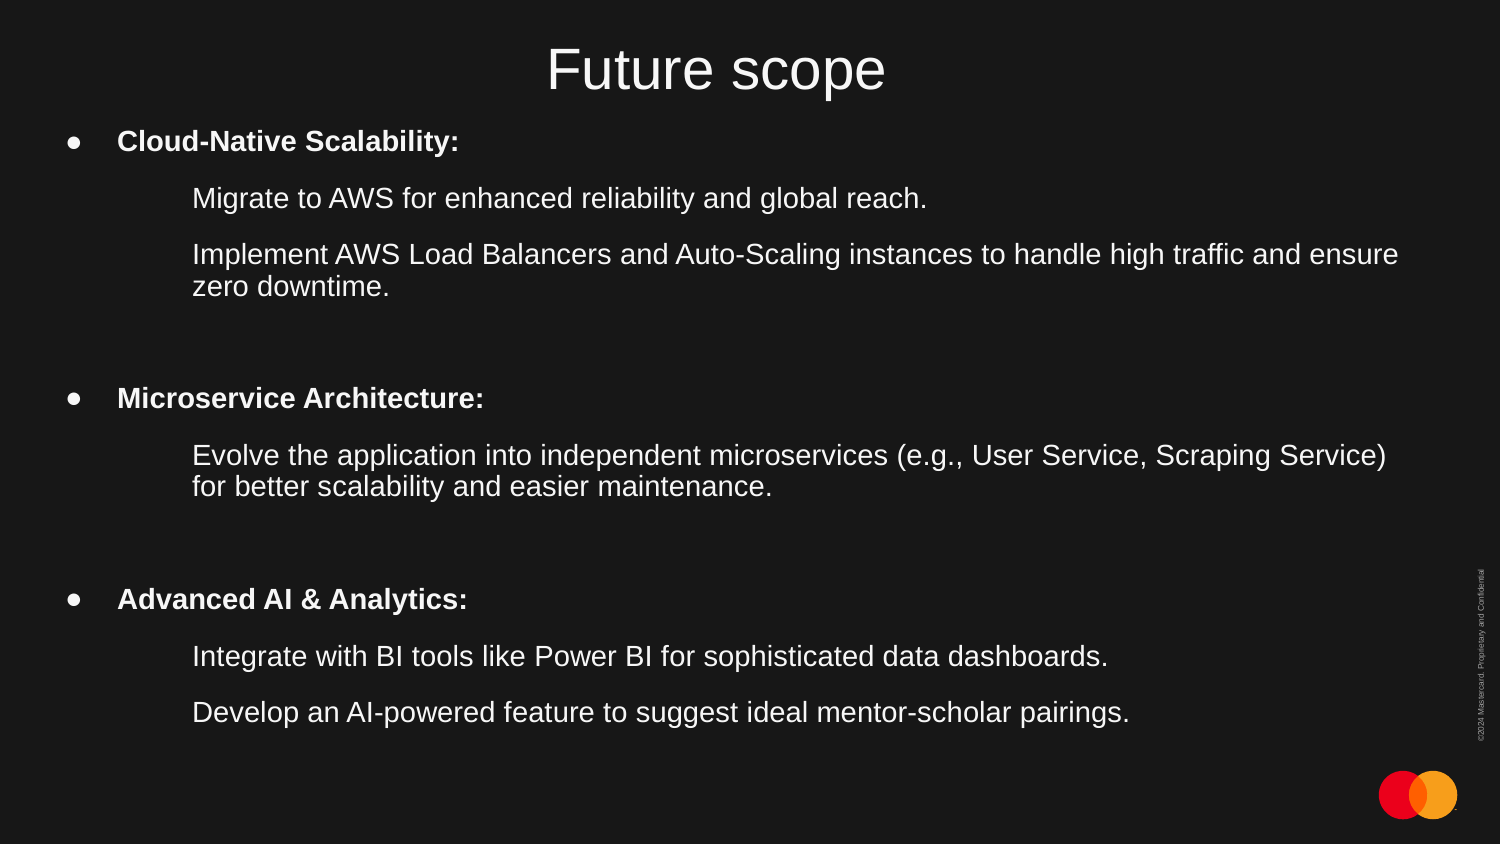

# Future scope
Cloud-Native Scalability:
Migrate to AWS for enhanced reliability and global reach.
Implement AWS Load Balancers and Auto-Scaling instances to handle high traffic and ensure zero downtime.

Microservice Architecture:
Evolve the application into independent microservices (e.g., User Service, Scraping Service) for better scalability and easier maintenance.

Advanced AI & Analytics:
Integrate with BI tools like Power BI for sophisticated data dashboards.
Develop an AI-powered feature to suggest ideal mentor-scholar pairings.

7
AUGUST 25, 2025